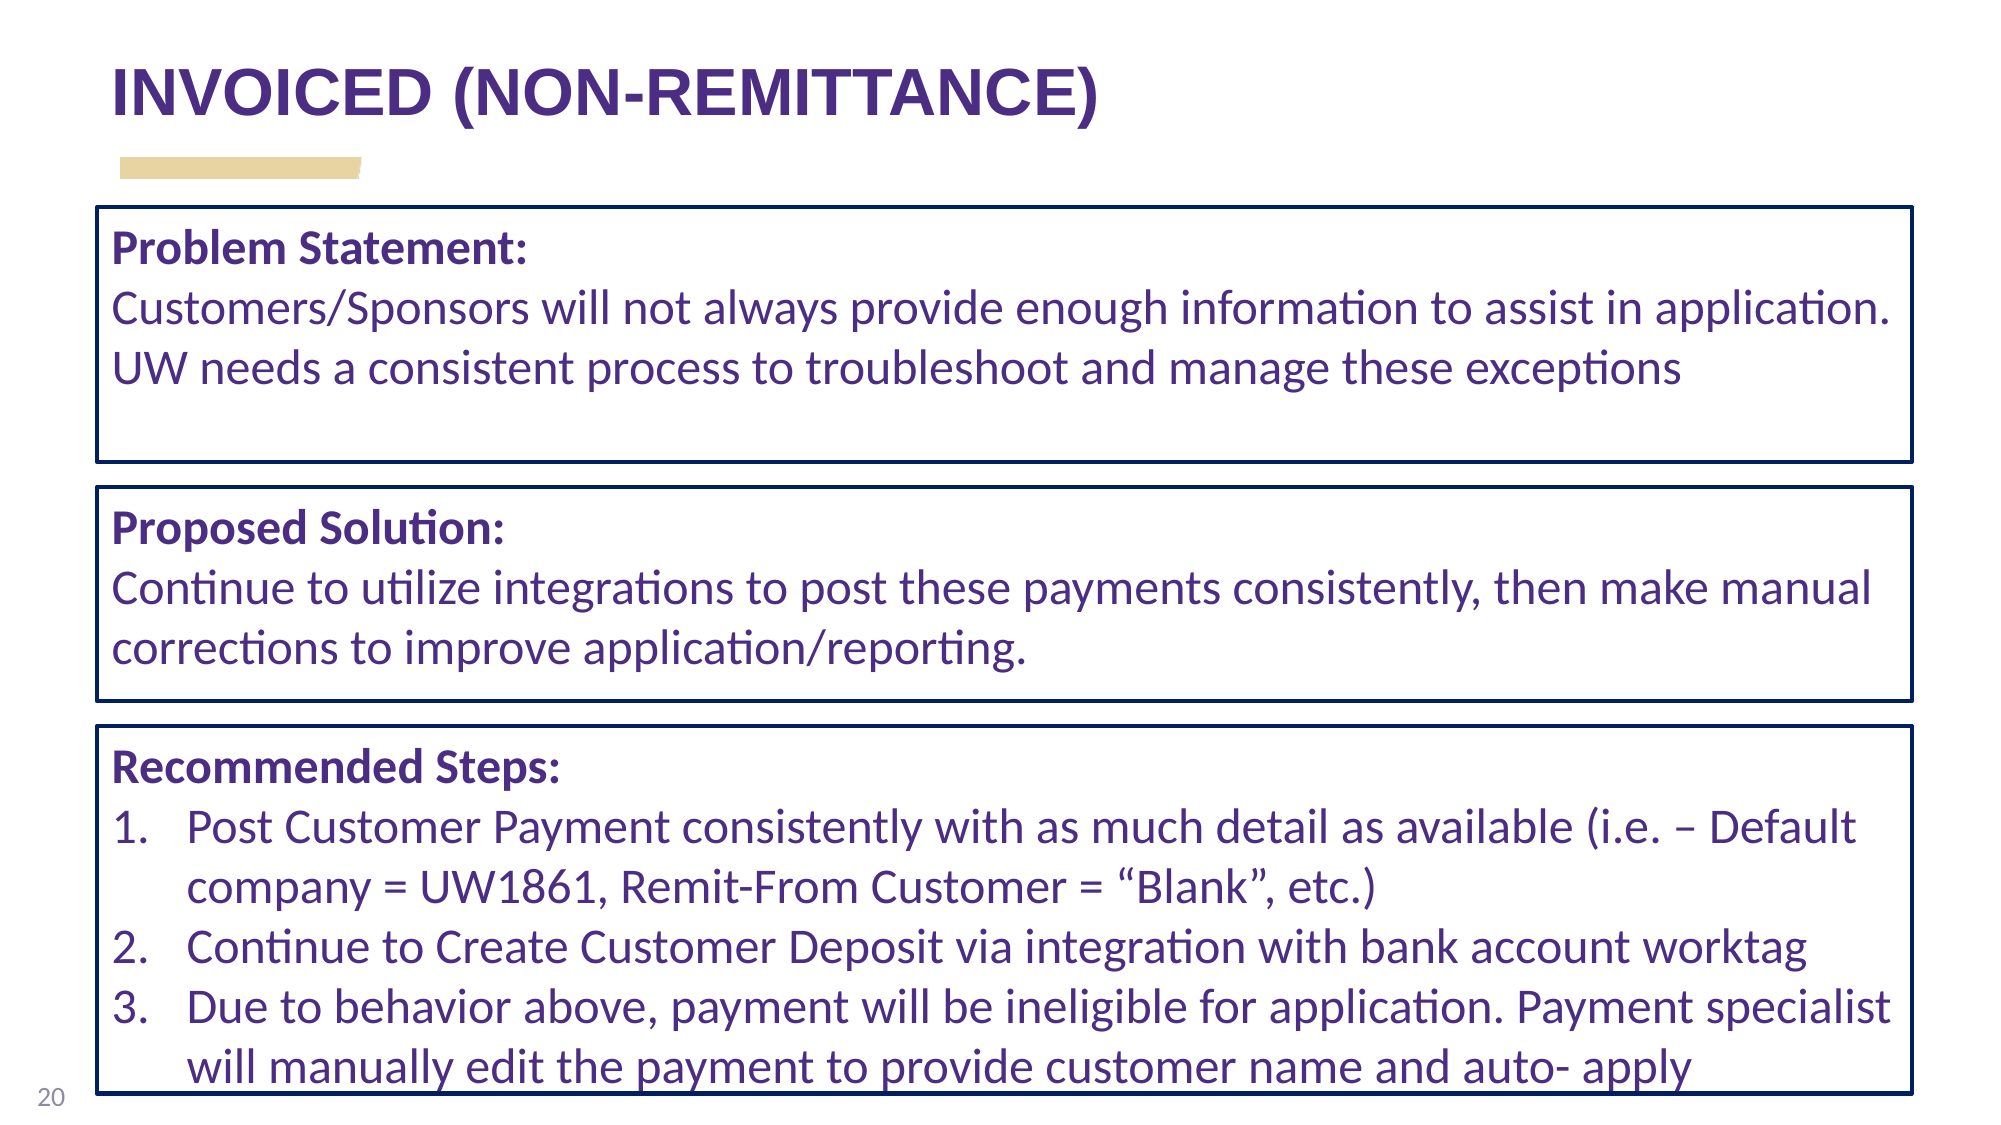

# Invoiced (Non-Remittance)

Problem Statement:
Customers/Sponsors will not always provide enough information to assist in application. UW needs a consistent process to troubleshoot and manage these exceptions

Proposed Solution:
Continue to utilize integrations to post these payments consistently, then make manual corrections to improve application/reporting.
Recommended Steps:
Post Customer Payment consistently with as much detail as available (i.e. – Default company = UW1861, Remit-From Customer = “Blank”, etc.)
Continue to Create Customer Deposit via integration with bank account worktag
Due to behavior above, payment will be ineligible for application. Payment specialist will manually edit the payment to provide customer name and auto- apply